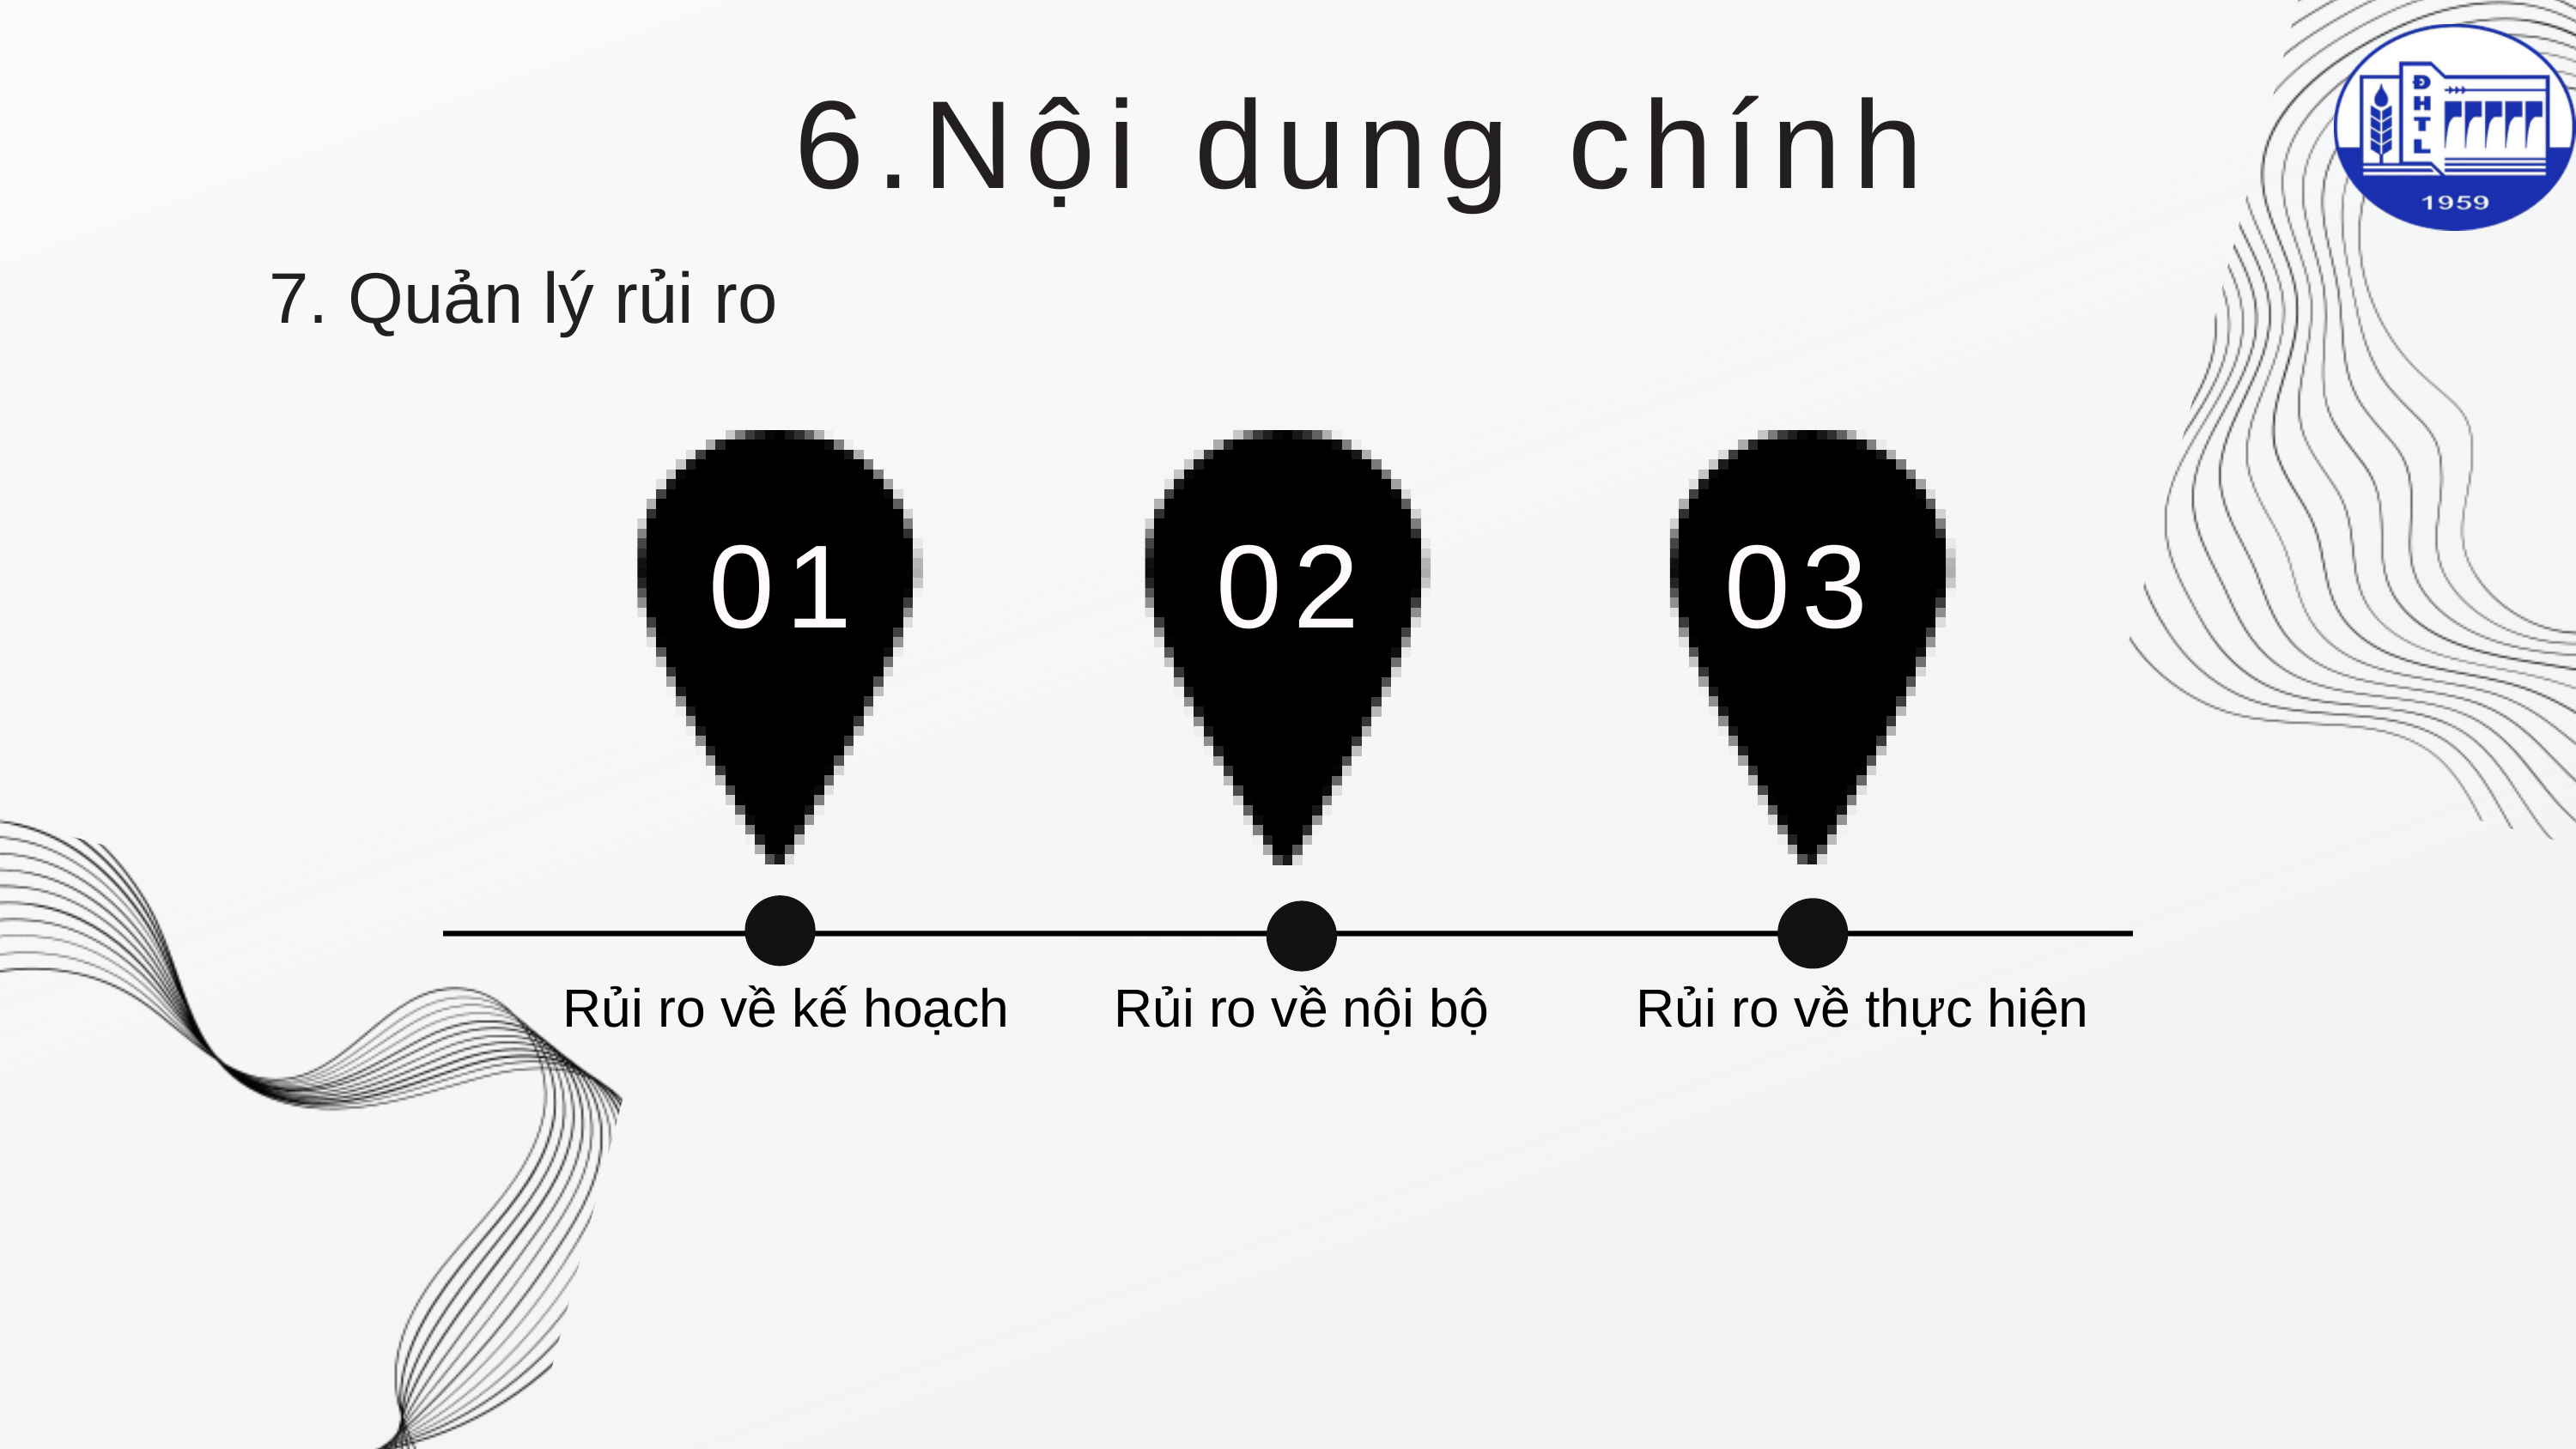

6.Nội dung chính
7. Quản lý rủi ro

01
02
03

Rủi ro về kế hoạch
Rủi ro về nội bộ
Rủi ro về thực hiện